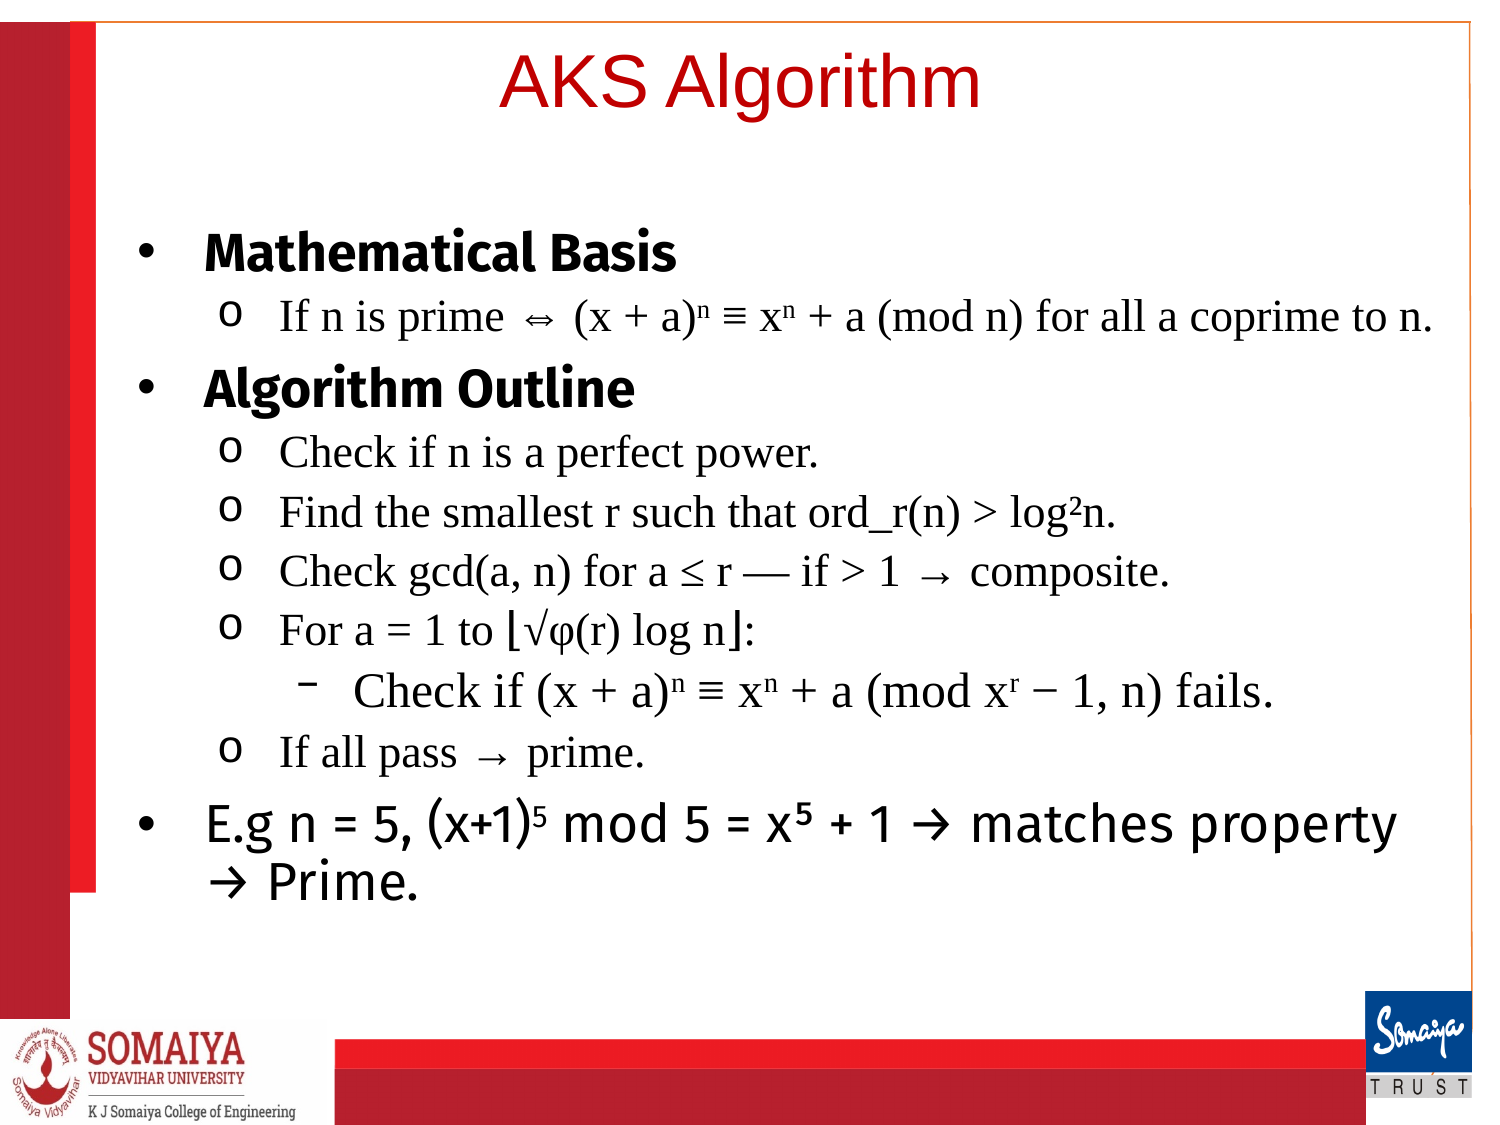

# AKS Algorithm
Mathematical Basis
If n is prime ⇔ (x + a)n ≡ xn + a (mod n) for all a coprime to n.
Algorithm Outline
Check if n is a perfect power.
Find the smallest r such that ord_r(n) > log²n.
Check gcd(a, n) for a ≤ r — if > 1 → composite.
For a = 1 to ⌊√φ(r) log n⌋:
Check if (x + a)n ≡ xn + a (mod xr − 1, n) fails.
If all pass → prime.
E.g n = 5, (x+1)5 mod 5 = x⁵ + 1 → matches property → Prime.